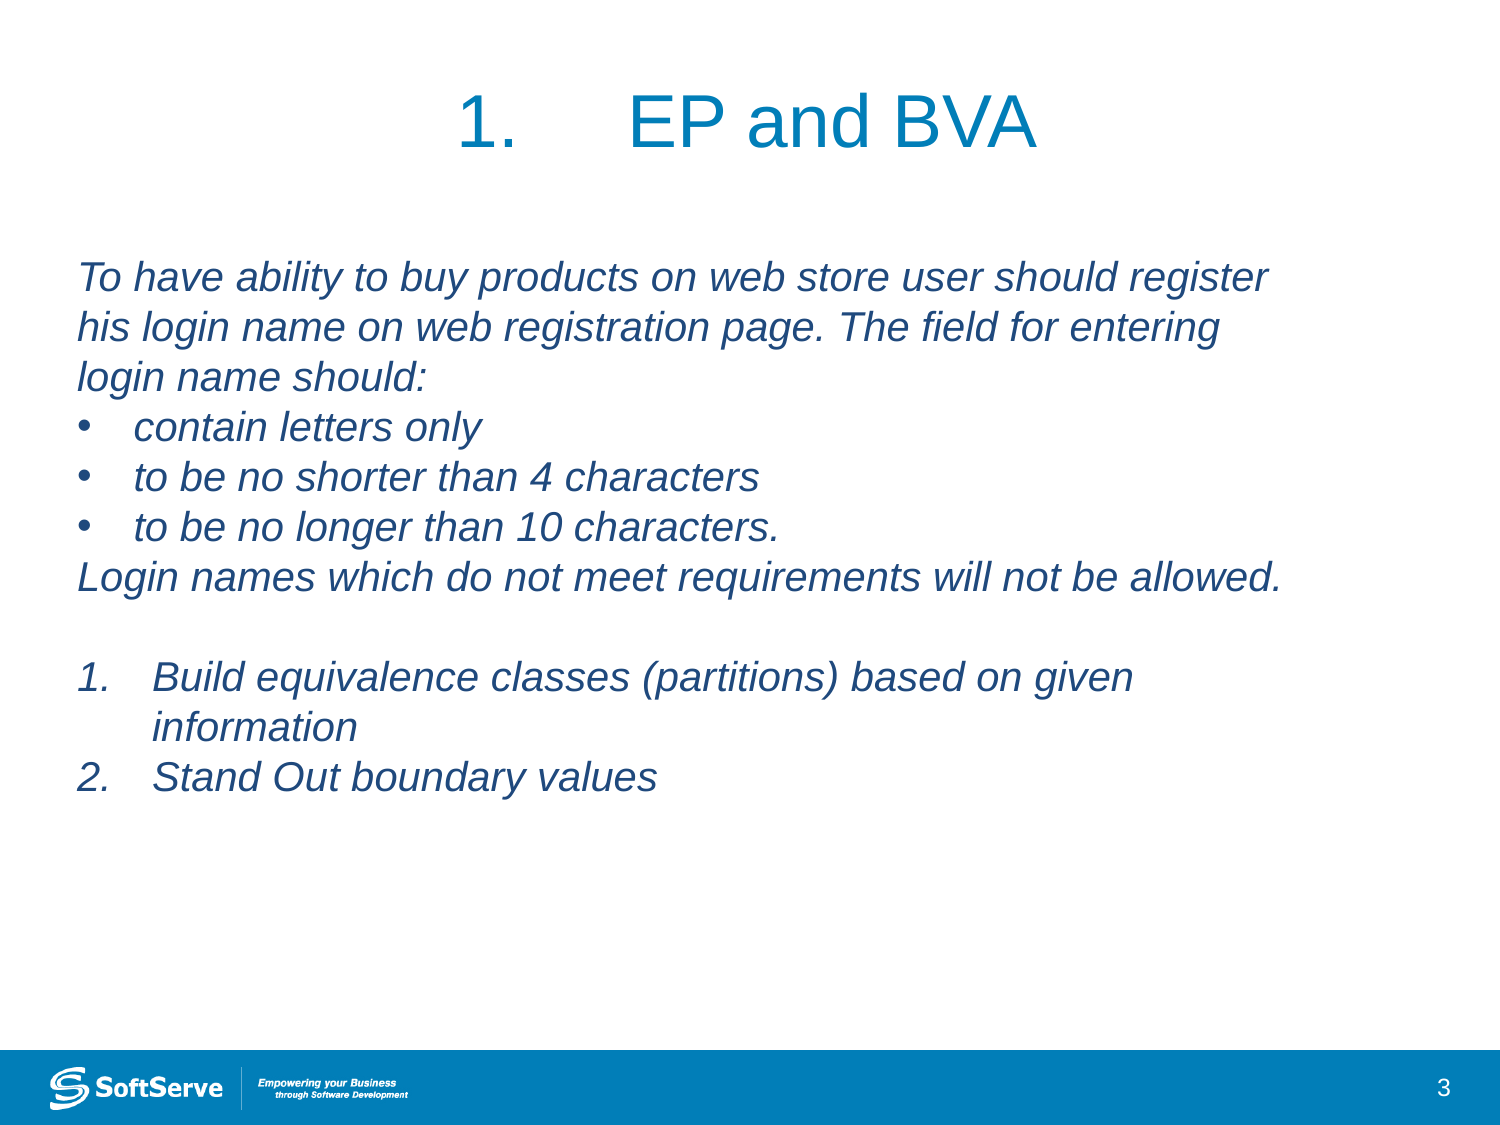

1.	 EP and BVA

To have ability to buy products on web store user should register his login name on web registration page. The field for entering login name should:
contain letters only
to be no shorter than 4 characters
to be no longer than 10 characters.
Login names which do not meet requirements will not be allowed.

Build equivalence classes (partitions) based on given information
Stand Out boundary values

3